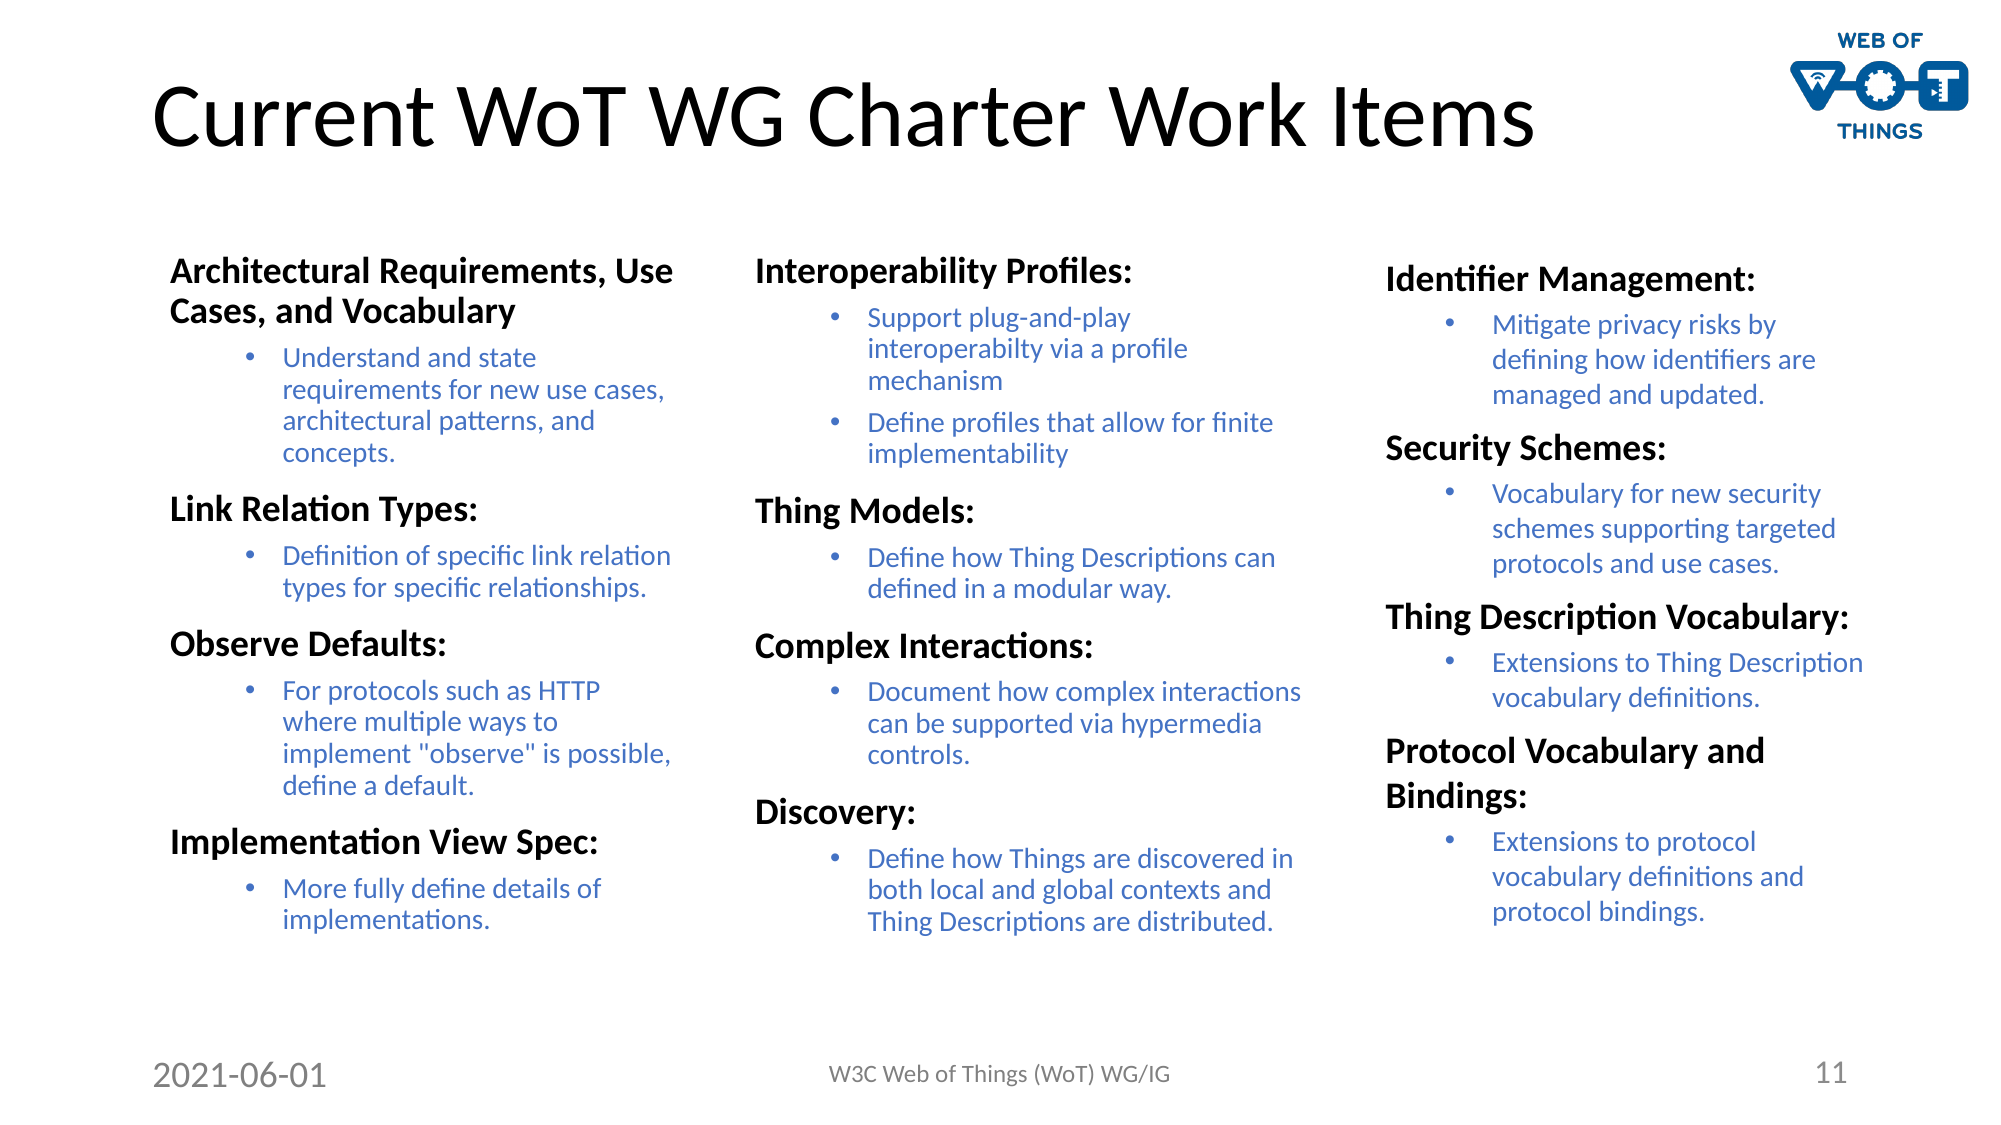

# Current WoT WG Charter Work Items
Architectural Requirements, Use Cases, and Vocabulary
Understand and state requirements for new use cases, architectural patterns, and concepts.
Link Relation Types:
Definition of specific link relation types for specific relationships.
Observe Defaults:
For protocols such as HTTP where multiple ways to implement "observe" is possible, define a default.
Implementation View Spec:
More fully define details of implementations.
Identifier Management:
Mitigate privacy risks by defining how identifiers are managed and updated.
Security Schemes:
Vocabulary for new security schemes supporting targeted protocols and use cases.
Thing Description Vocabulary:
Extensions to Thing Description vocabulary definitions.
Protocol Vocabulary and Bindings:
Extensions to protocol vocabulary definitions and protocol bindings.
Interoperability Profiles:
Support plug-and-play interoperabilty via a profile mechanism
Define profiles that allow for finite implementability
Thing Models:
Define how Thing Descriptions can defined in a modular way.
Complex Interactions:
Document how complex interactions can be supported via hypermedia controls.
Discovery:
Define how Things are discovered in both local and global contexts and Thing Descriptions are distributed.

2021-06-01
W3C Web of Things (WoT) WG/IG
11